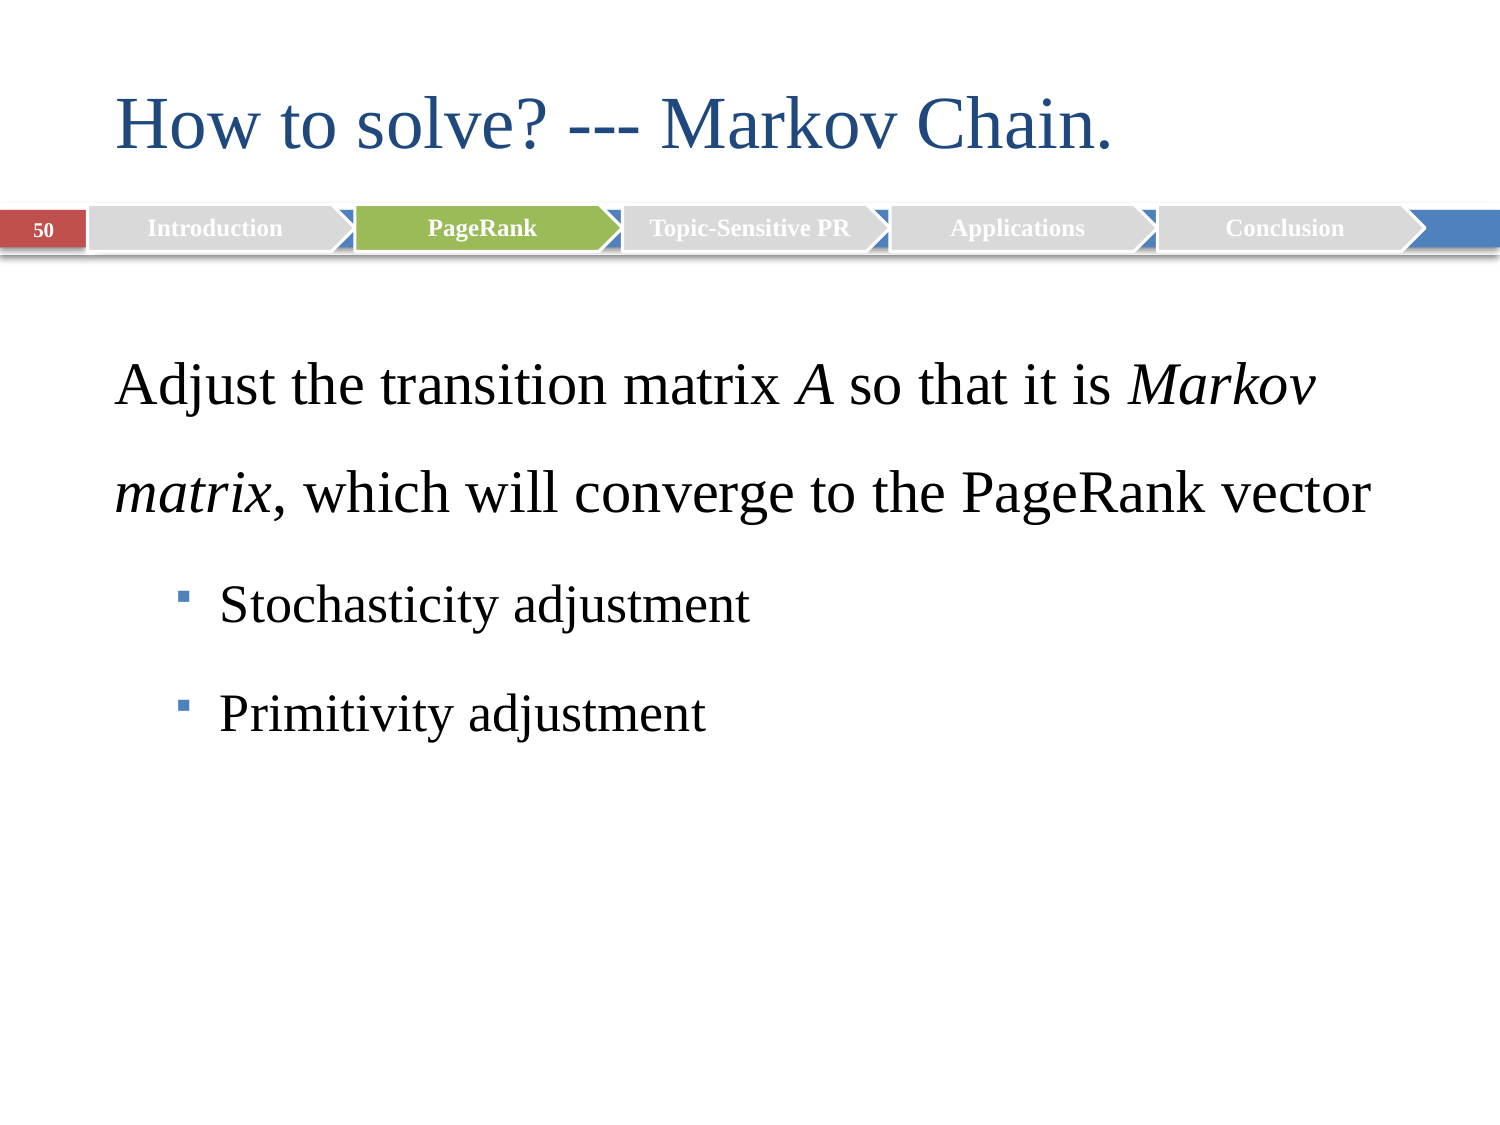

# How to solve? --- Markov Chain.
Introduction
PageRank
Topic-Sensitive PR
Applications
Conclusion
50
Adjust the transition matrix A so that it is Markov matrix, which will converge to the PageRank vector
Stochasticity adjustment
Primitivity adjustment